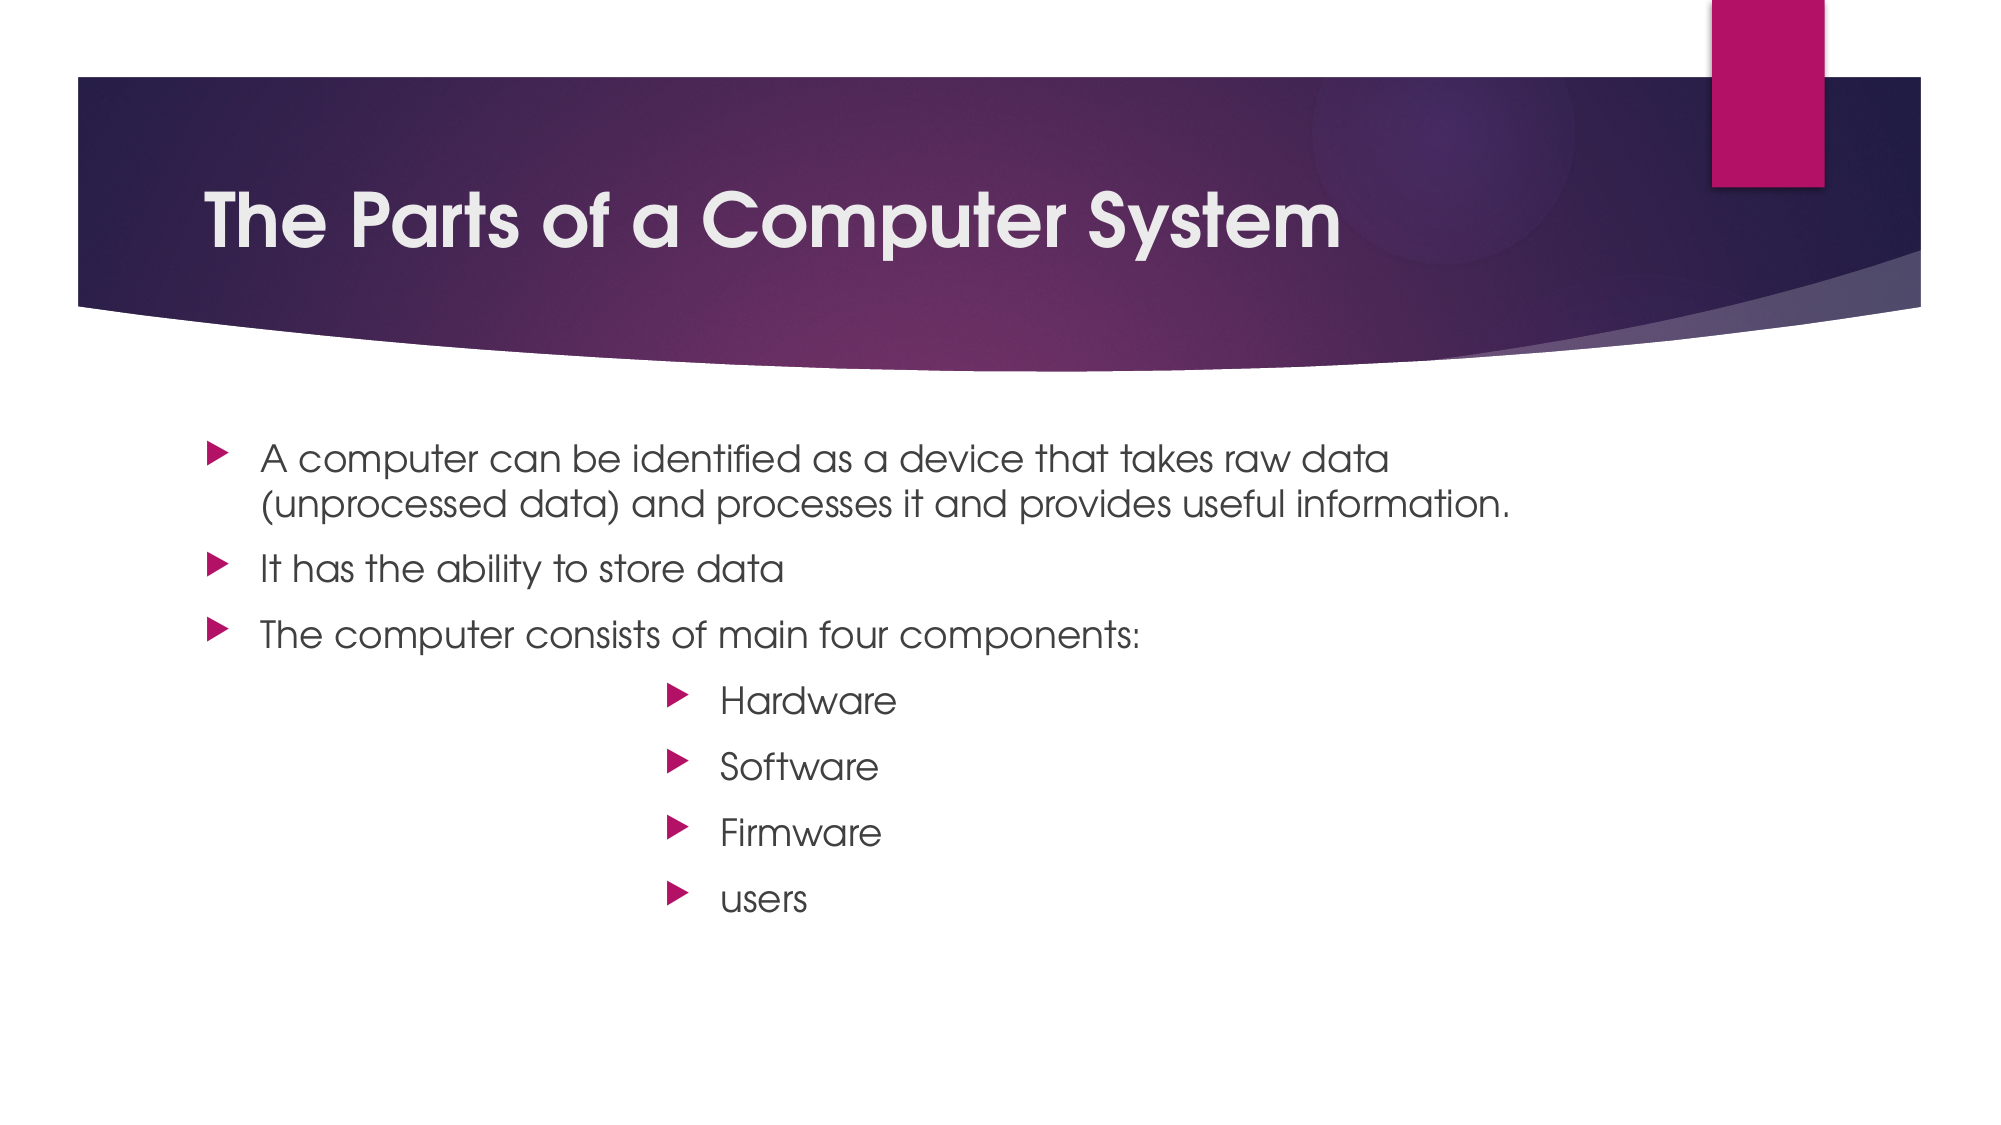

# The Parts of a Computer System
A computer can be identified as a device that takes raw data (unprocessed data) and processes it and provides useful information.
It has the ability to store data
The computer consists of main four components:
Hardware
Software
Firmware
users